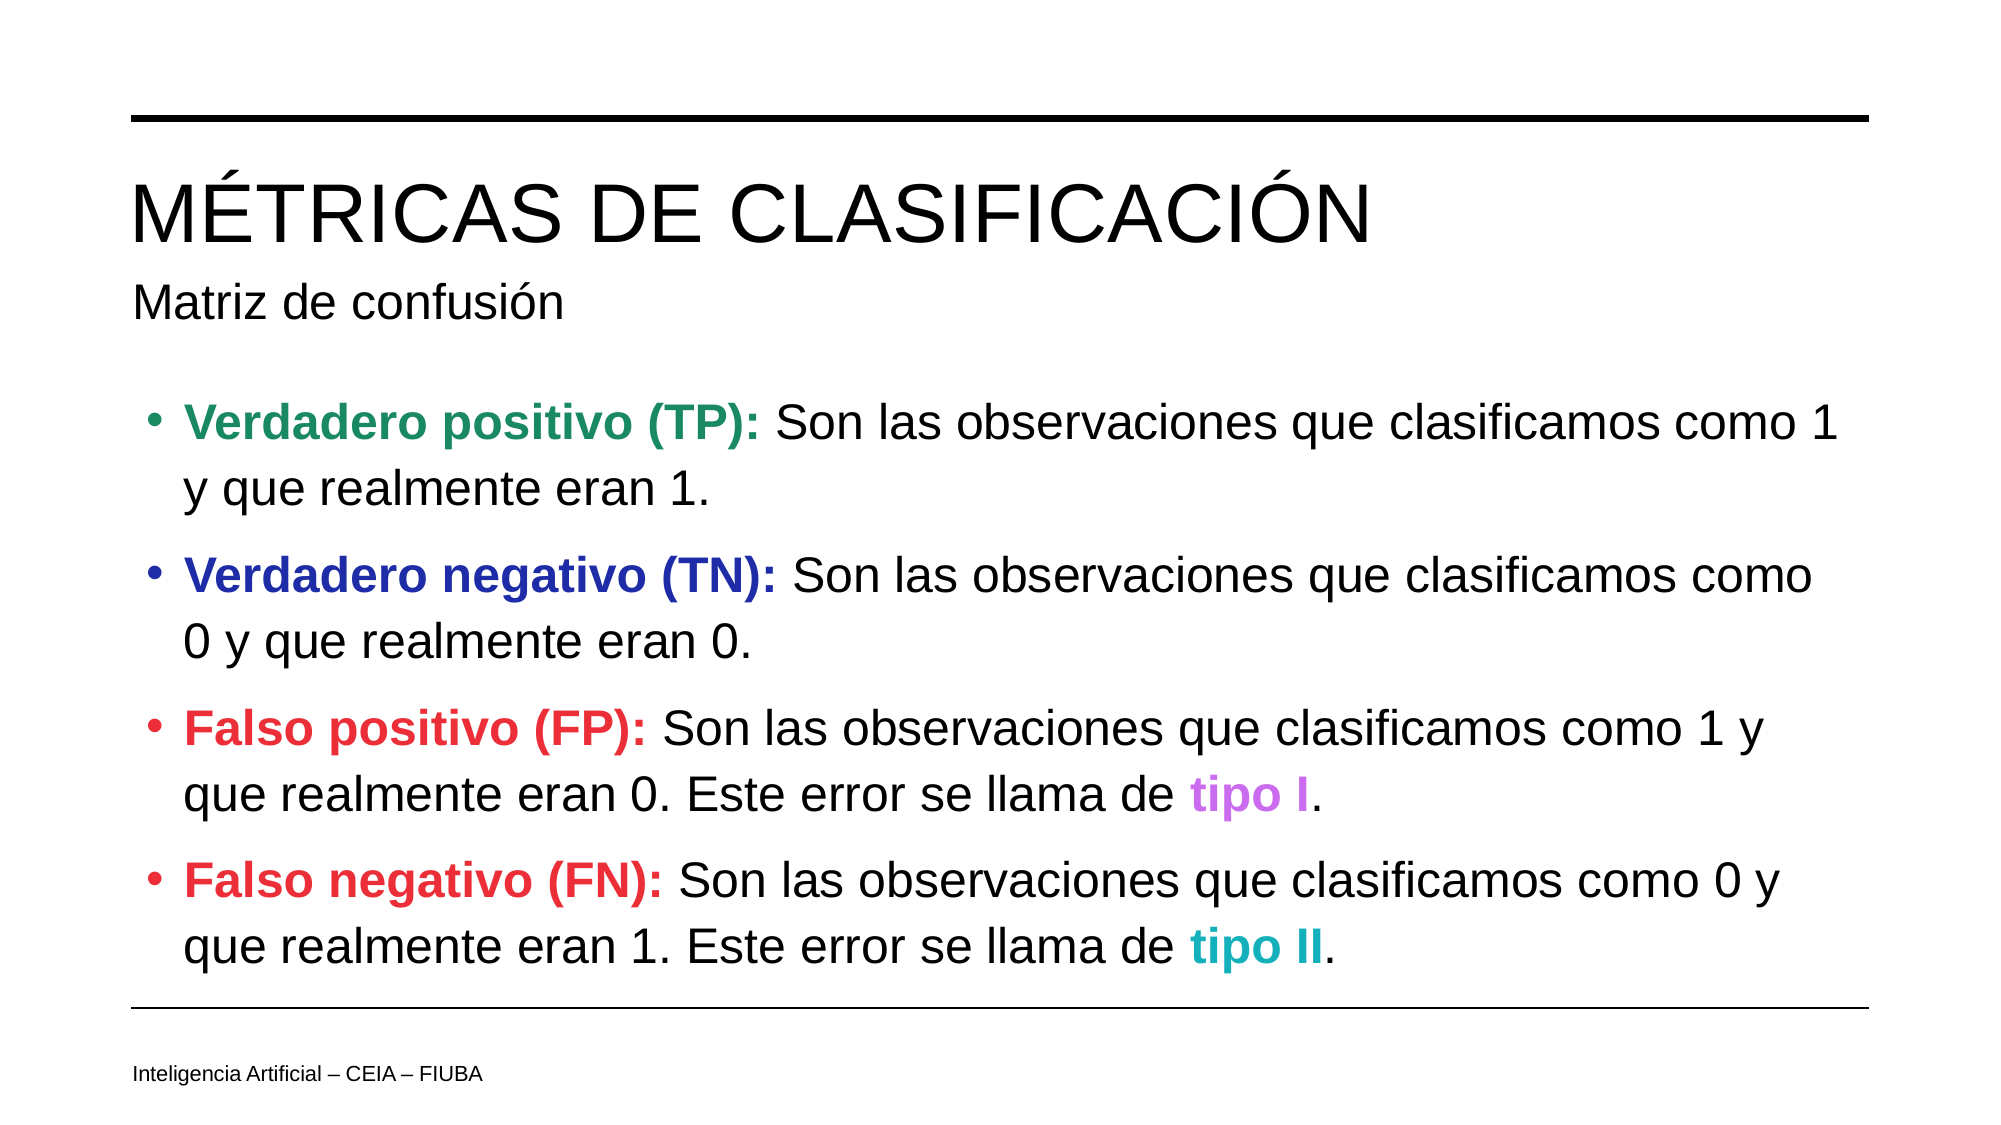

# Métricas de clasificación
Matriz de confusión
Verdadero positivo (TP): Son las observaciones que clasificamos como 1 y que realmente eran 1.
Verdadero negativo (TN): Son las observaciones que clasificamos como 0 y que realmente eran 0.
Falso positivo (FP): Son las observaciones que clasificamos como 1 y que realmente eran 0. Este error se llama de tipo I.
Falso negativo (FN): Son las observaciones que clasificamos como 0 y que realmente eran 1. Este error se llama de tipo II.
Inteligencia Artificial – CEIA – FIUBA
Image by vectorjuice